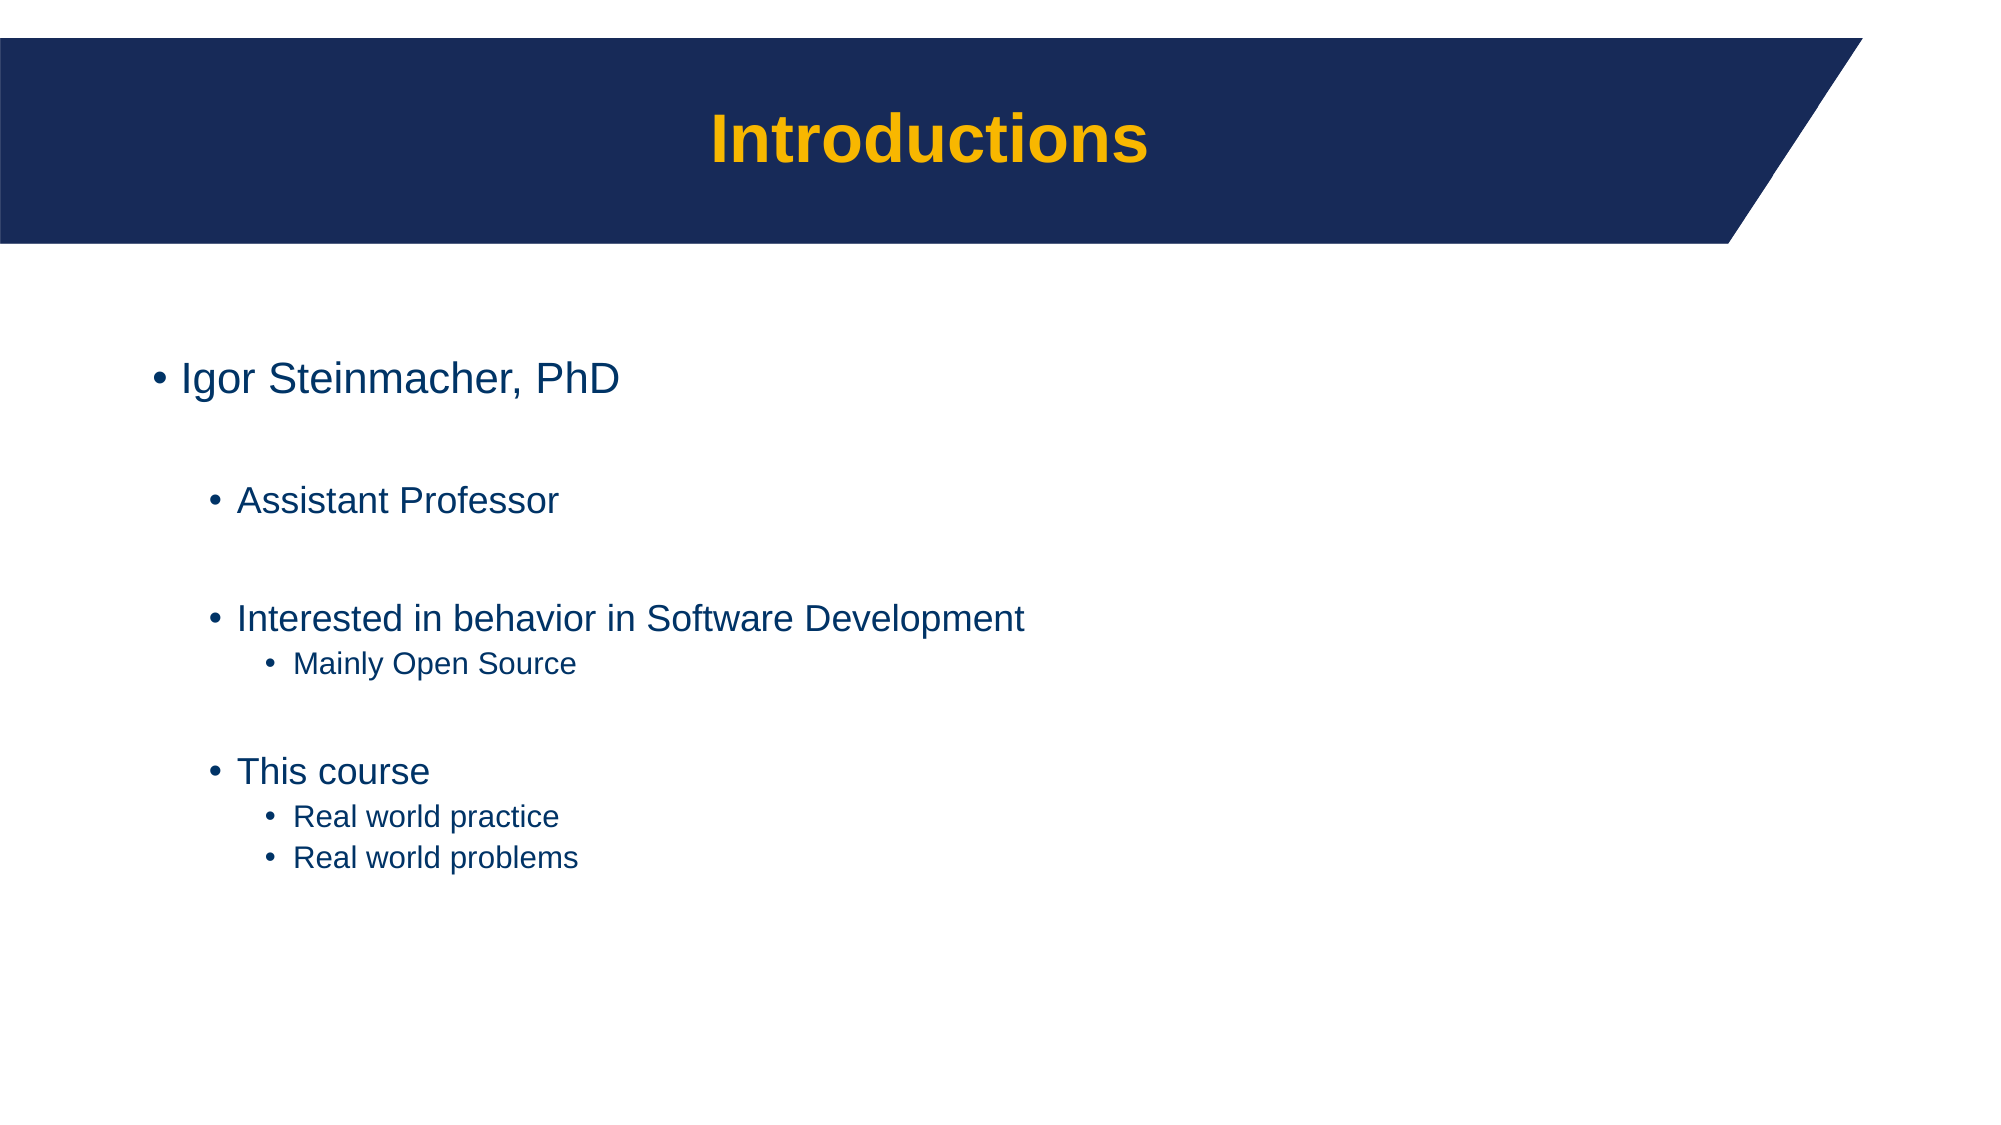

3
# Introductions

Igor Steinmacher, PhD

Assistant Professor

Interested in behavior in Software Development
Mainly Open Source

This course
Real world practice
Real world problems